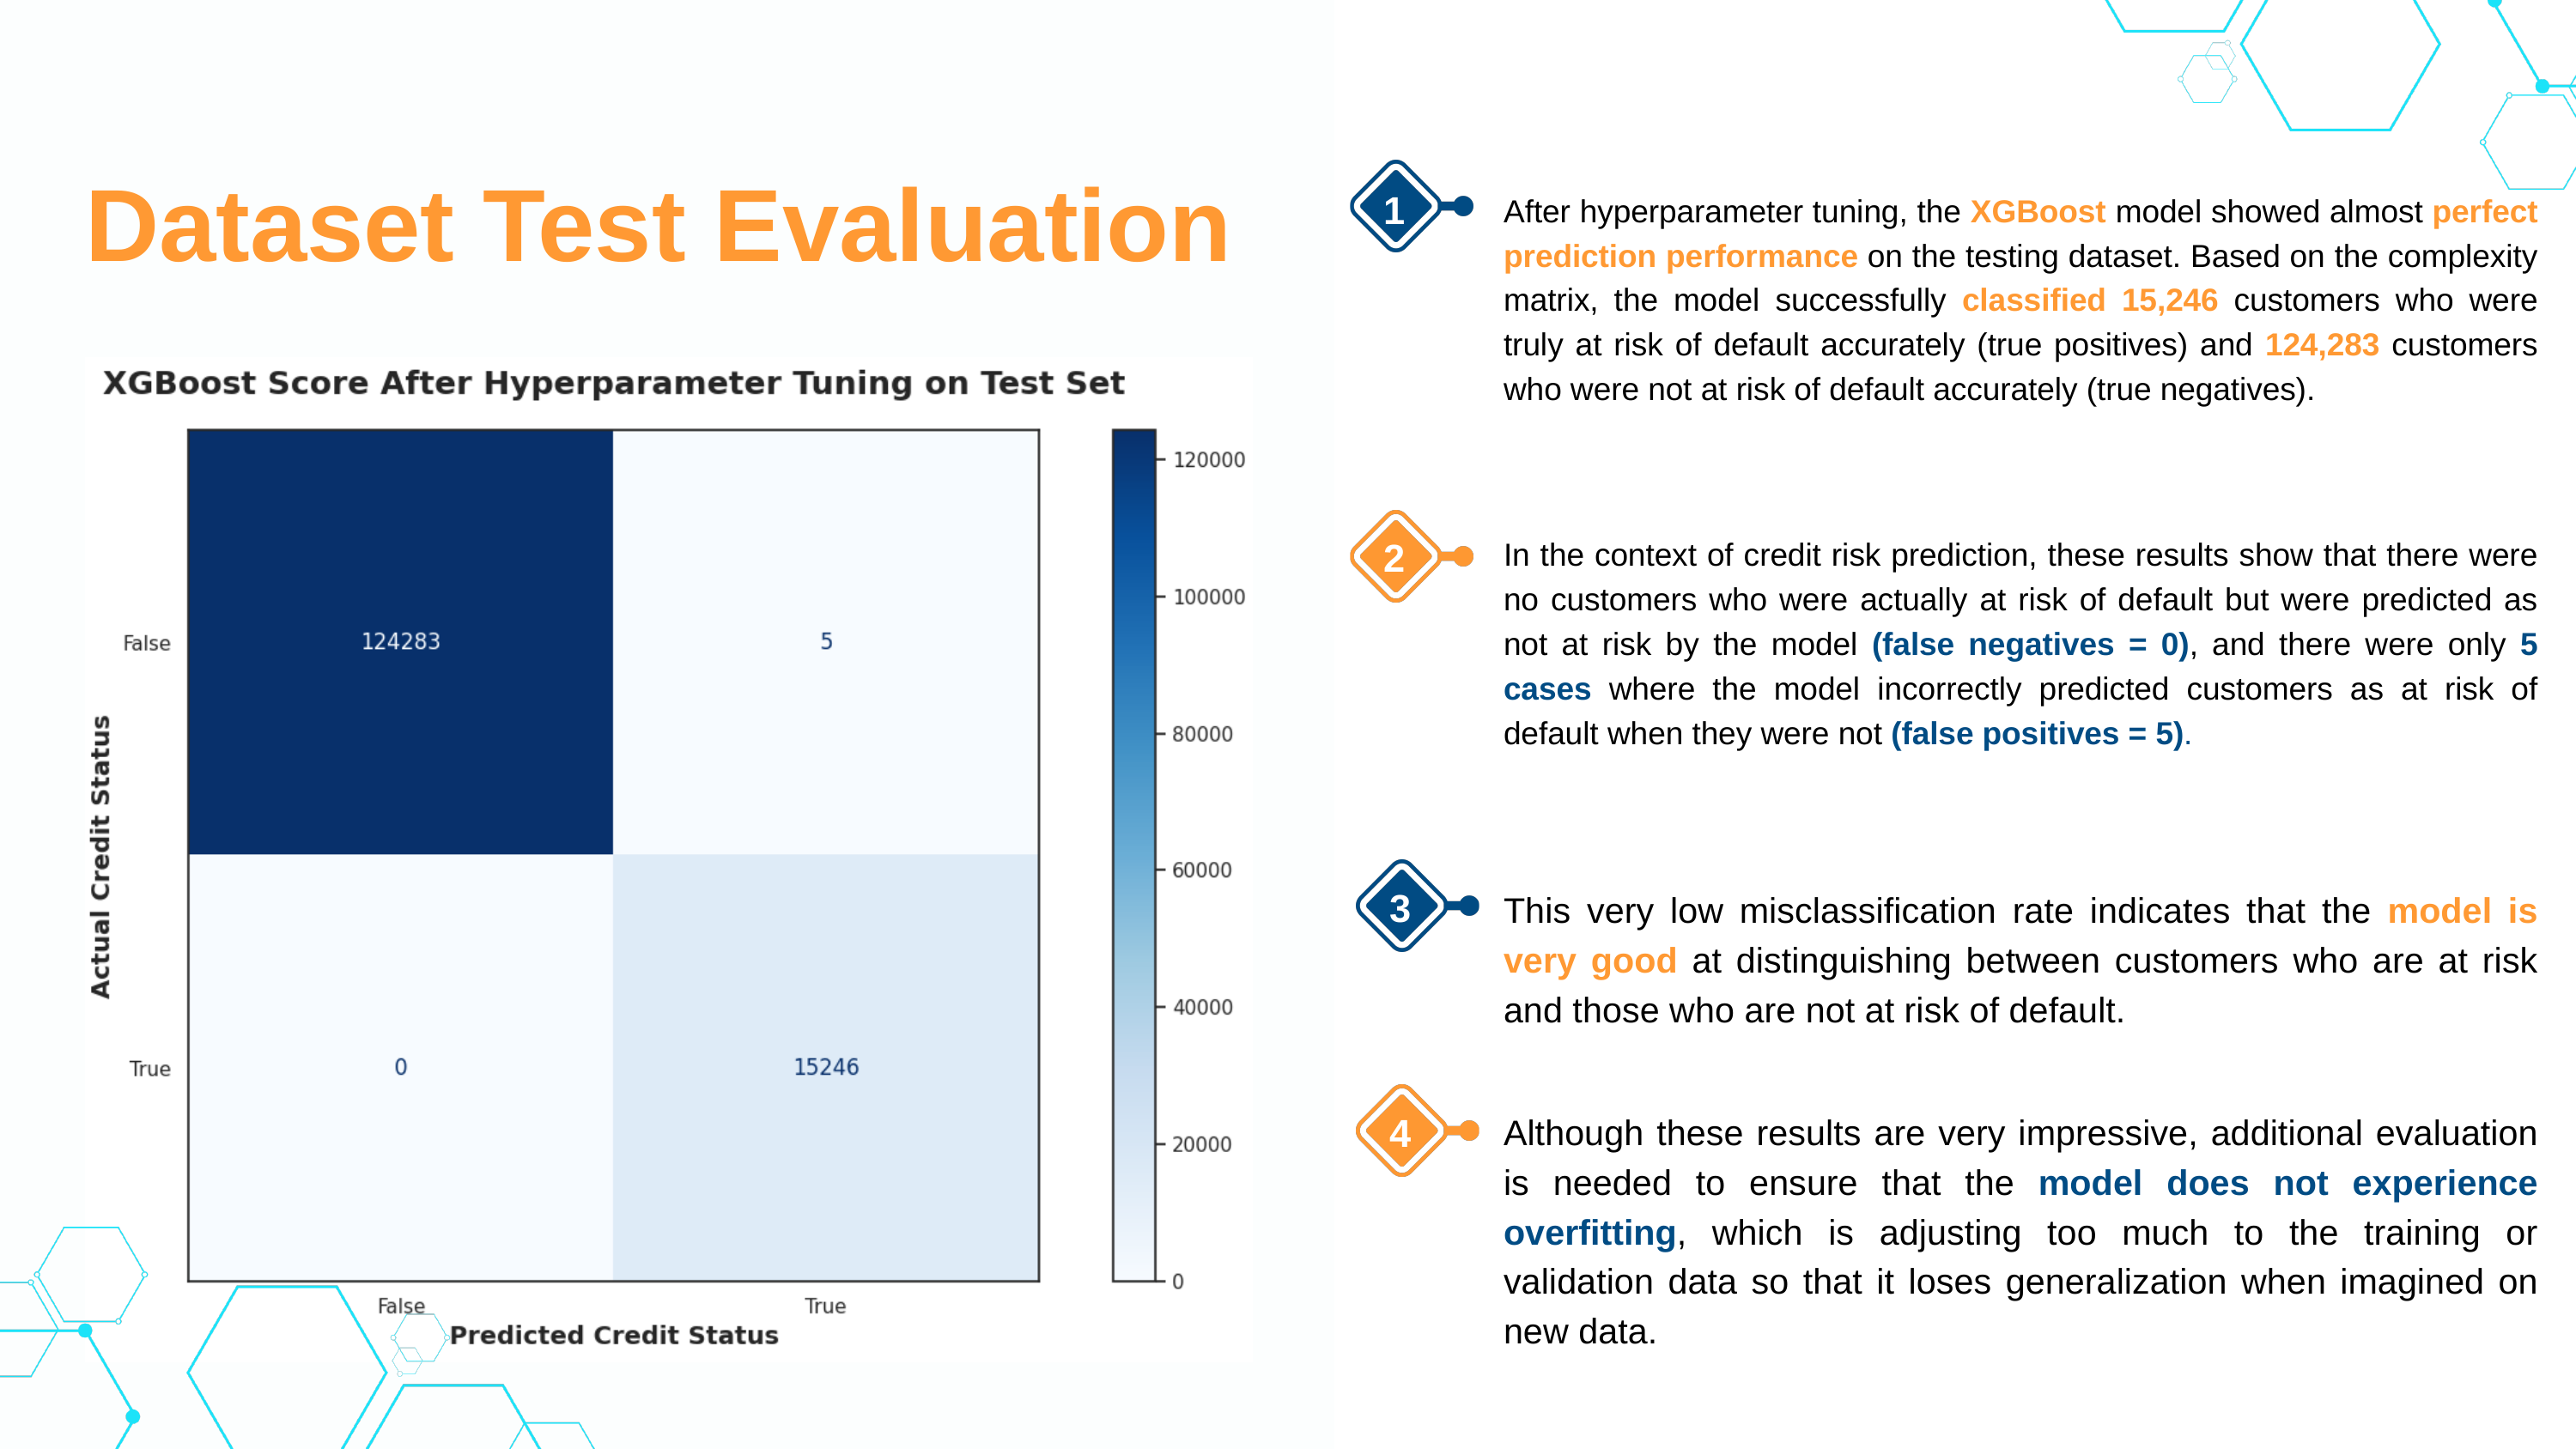

Curve

Dataset Test Evaluation
1
After hyperparameter tuning, the XGBoost model showed almost perfect prediction performance on the testing dataset. Based on the complexity matrix, the model successfully classified 15,246 customers who were truly at risk of default accurately (true positives) and 124,283 customers who were not at risk of default accurately (true negatives).

2
In the context of credit risk prediction, these results show that there were no customers who were actually at risk of default but were predicted as not at risk by the model (false negatives = 0), and there were only 5 cases where the model incorrectly predicted customers as at risk of default when they were not (false positives = 5).

3
This very low misclassification rate indicates that the model is very good at distinguishing between customers who are at risk and those who are not at risk of default.

4
Although these results are very impressive, additional evaluation is needed to ensure that the model does not experience overfitting, which is adjusting too much to the training or validation data so that it loses generalization when imagined on new data.